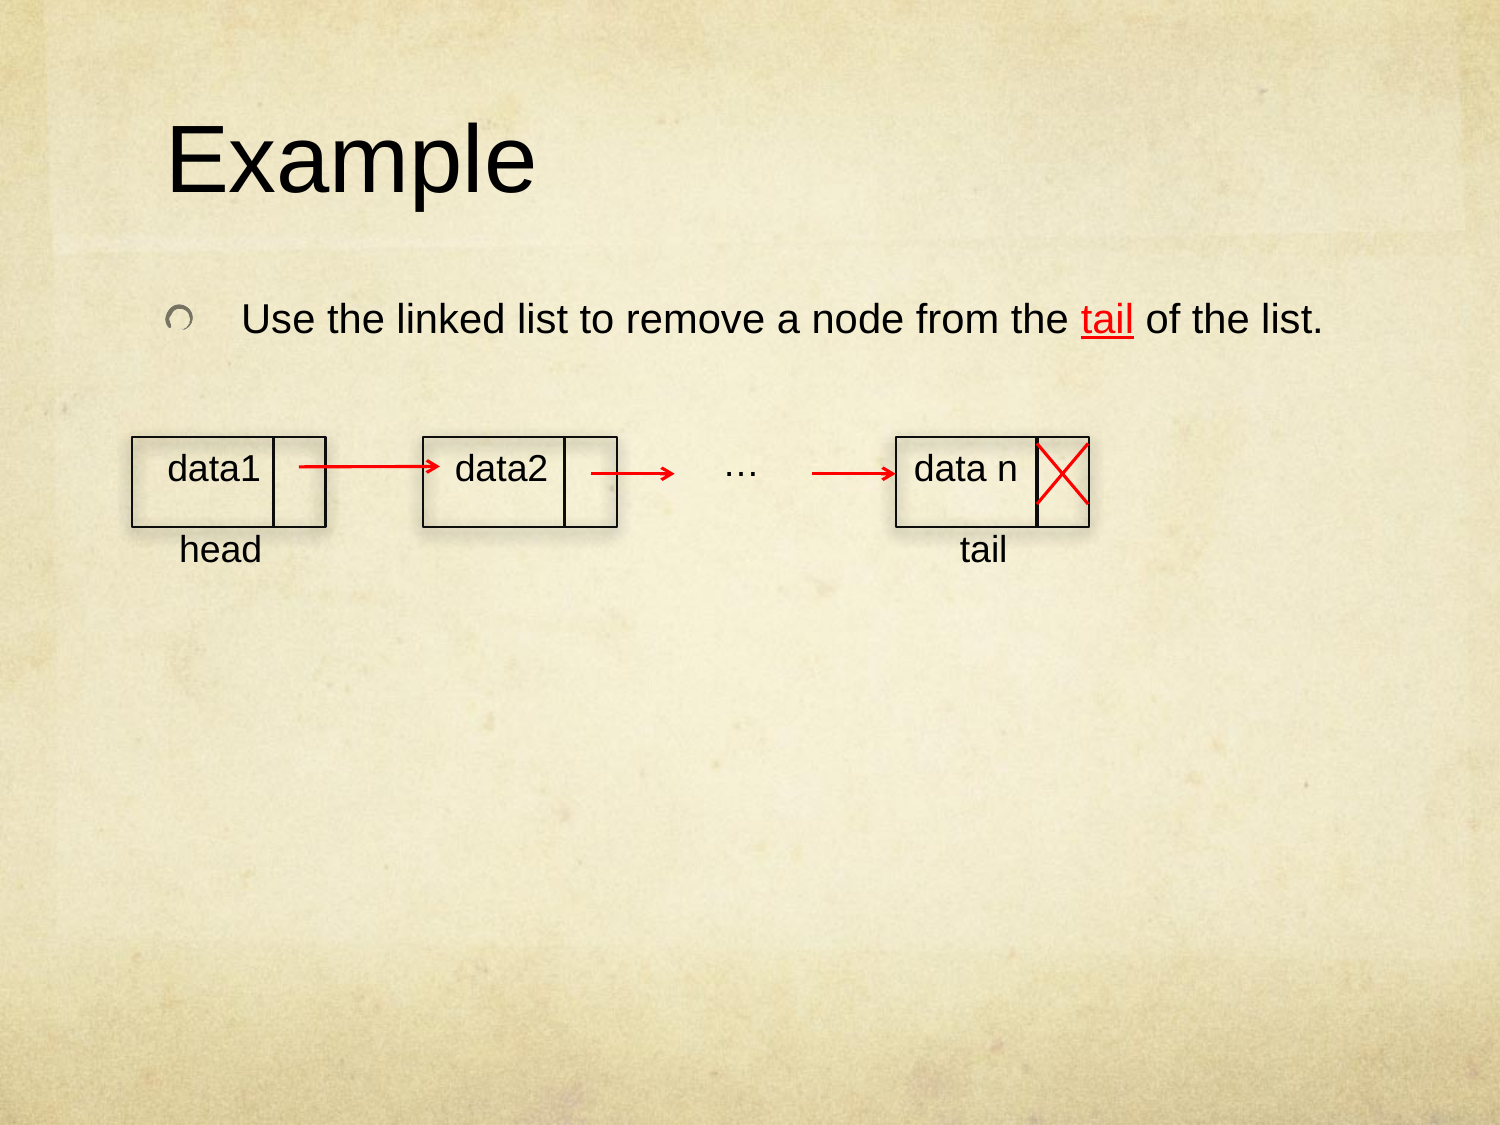

# Example
Use the linked list to remove a node from the tail of the list.
…

data1

data2
data n

head
tail